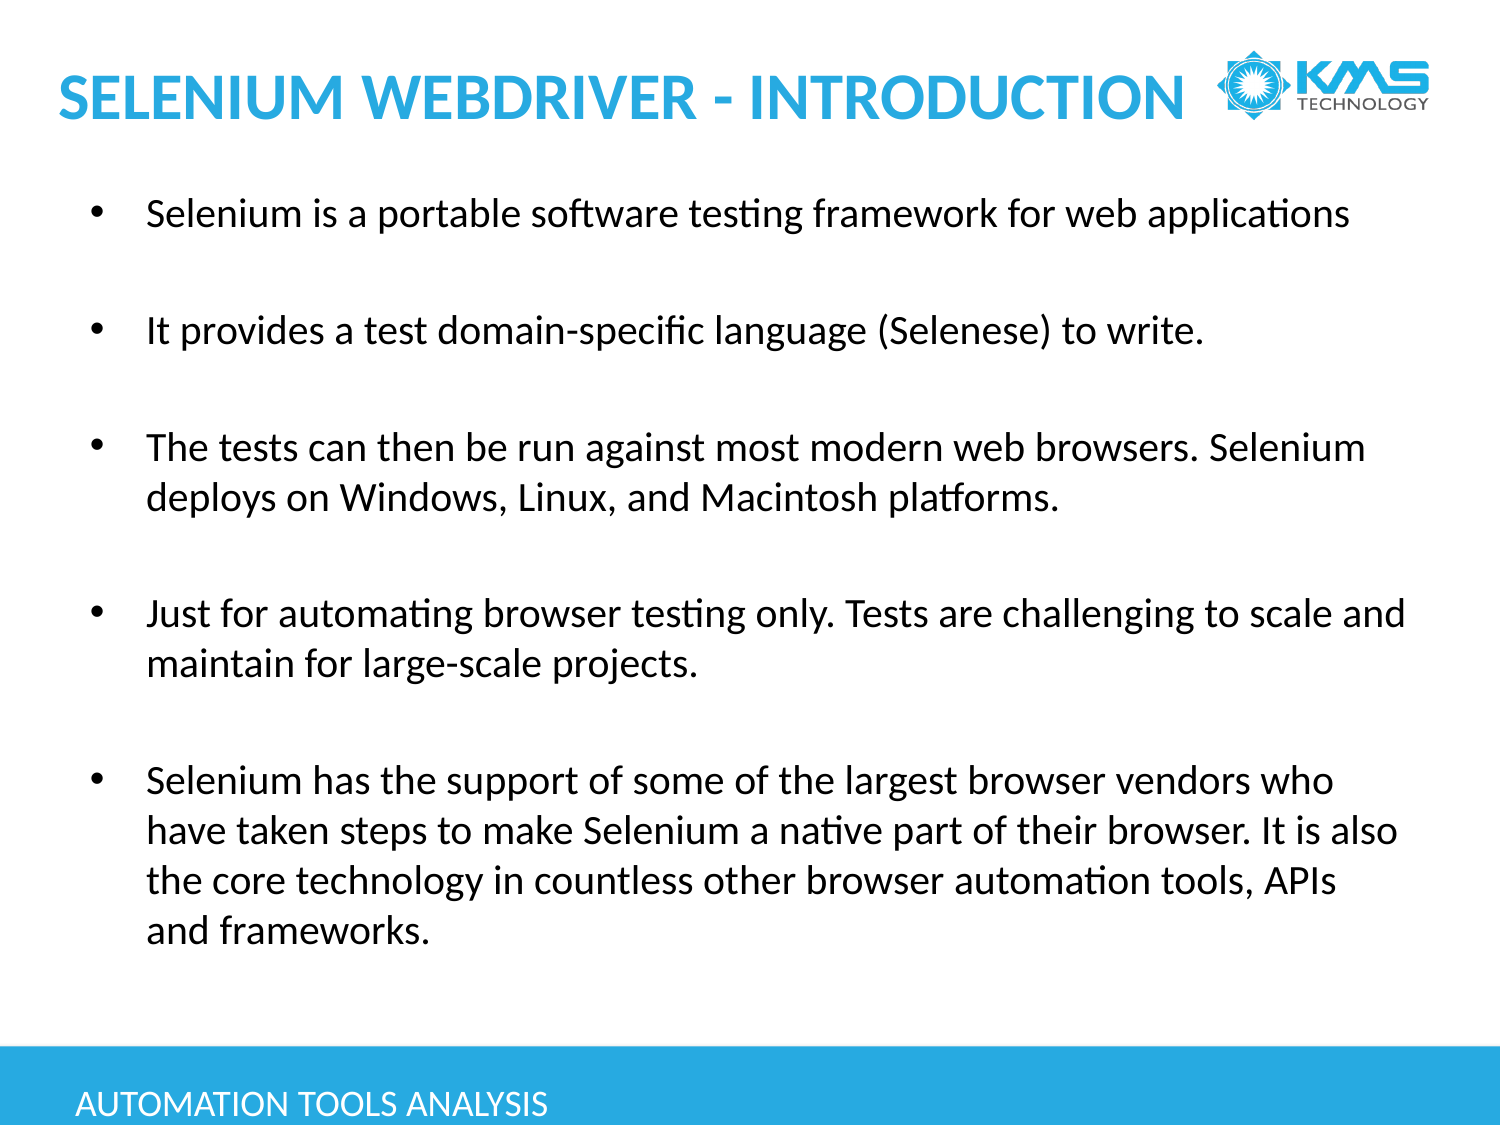

# SELENIUM WEBDRIVER - INTRODUCTION
Selenium is a portable software testing framework for web applications

It provides a test domain-specific language (Selenese) to write.

The tests can then be run against most modern web browsers. Selenium deploys on Windows, Linux, and Macintosh platforms.

Just for automating browser testing only. Tests are challenging to scale and maintain for large-scale projects.

Selenium has the support of some of the largest browser vendors who have taken steps to make Selenium a native part of their browser. It is also the core technology in countless other browser automation tools, APIs and frameworks.
Automation tools analysis